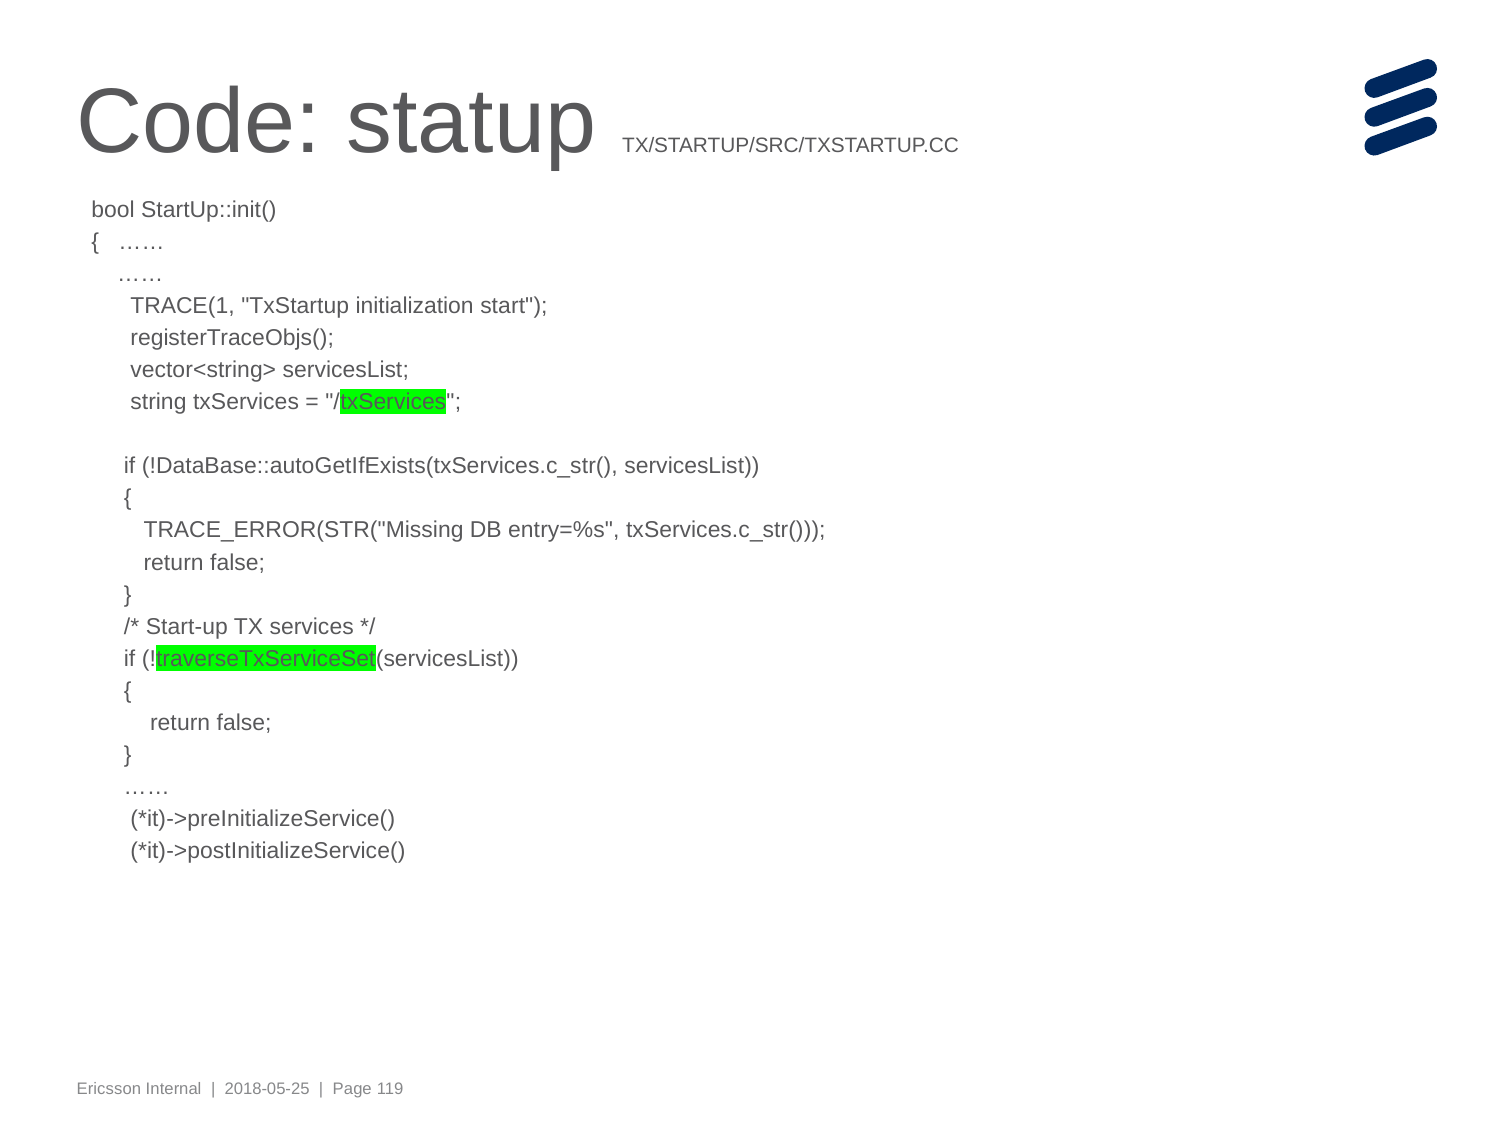

# Code: statup TX/STARTUP/SRC/TXSTARTUP.CC
bool StartUp::init()
{   ……
    ……
      TRACE(1, "TxStartup initialization start");
      registerTraceObjs();
      vector<string> servicesList;
      string txServices = "/txServices";

     if (!DataBase::autoGetIfExists(txServices.c_str(), servicesList))
     {
        TRACE_ERROR(STR("Missing DB entry=%s", txServices.c_str()));
        return false;
     }
     /* Start-up TX services */
     if (!traverseTxServiceSet(servicesList))
     {
         return false;
     }
     ……
      (*it)->preInitializeService()
      (*it)->postInitializeService()